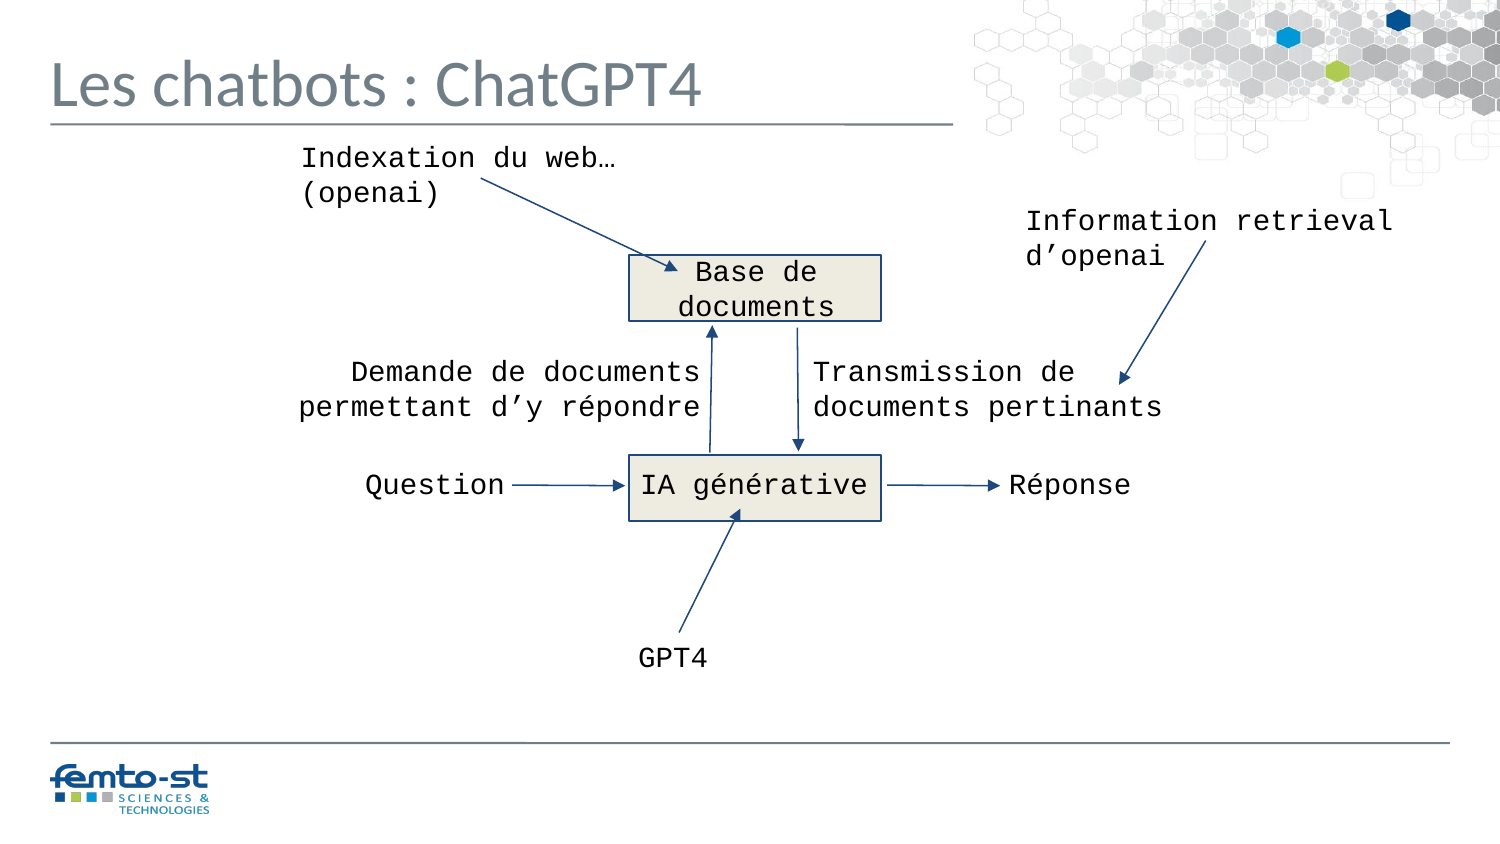

Les chatbots : ChatGPT4
Indexation du web… (openai)
Information retrieval d’openai
Base de documents

Demande de documents permettant d’y répondre
Transmission de documents pertinants
Question
IA générative
Réponse

GPT4